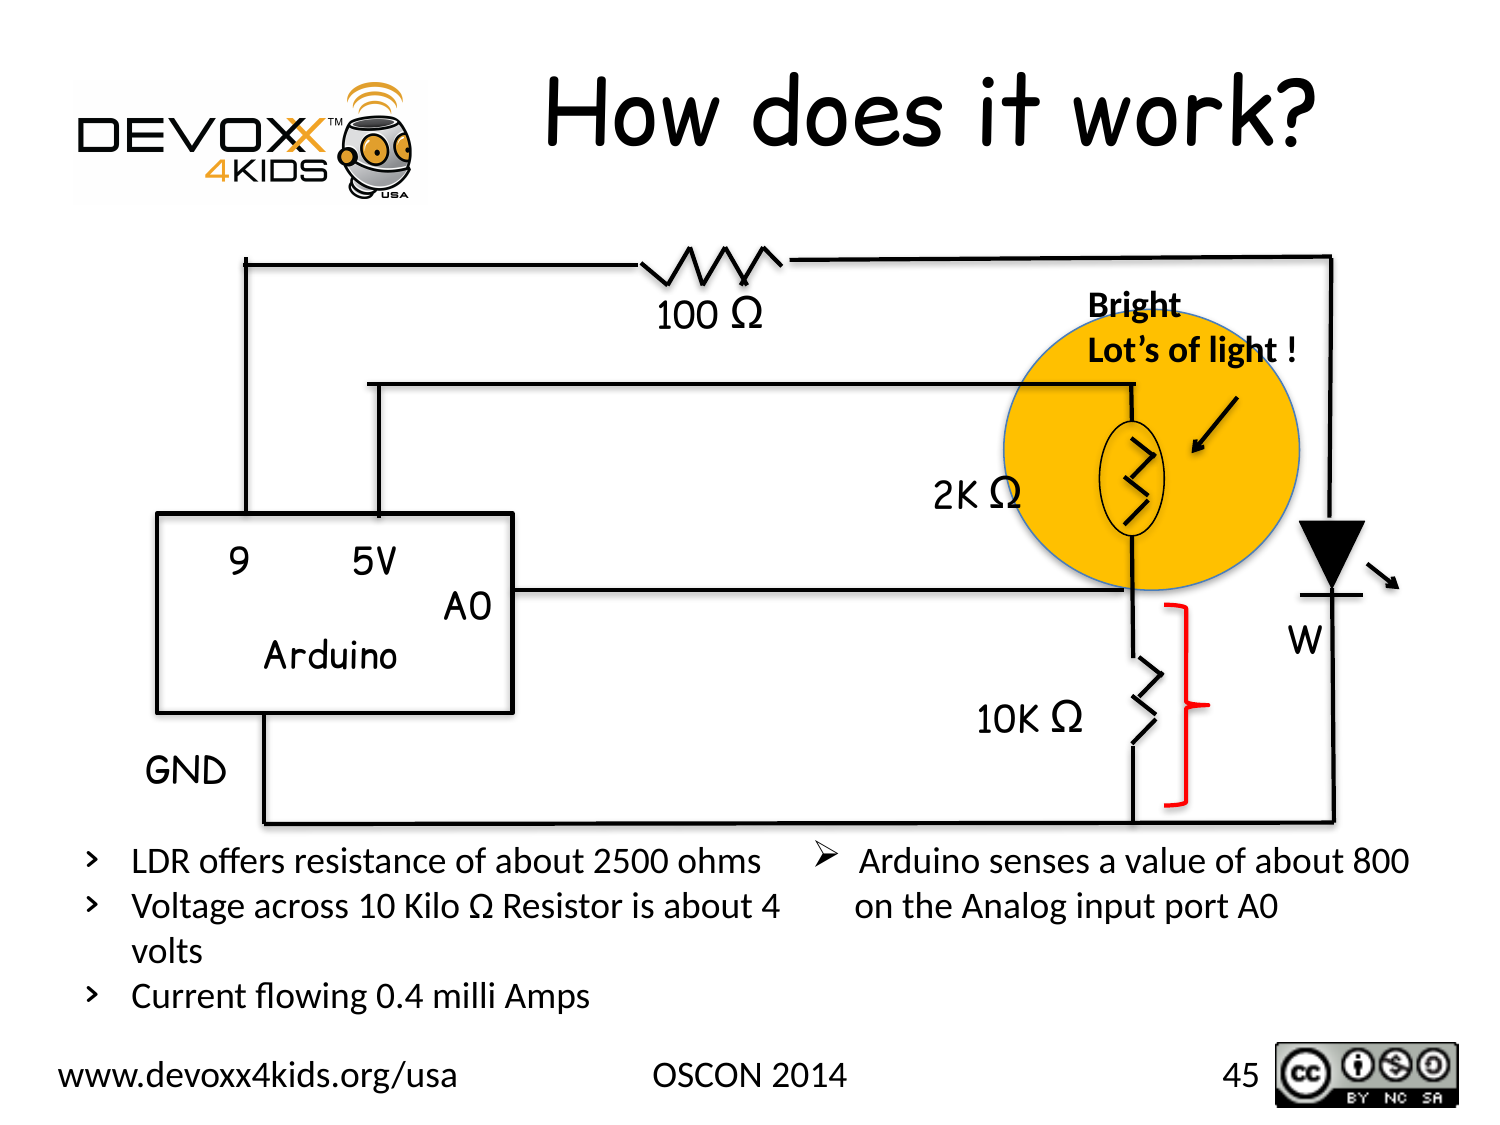

# How does it work?
100 Ω
Bright
Lot’s of light !

2K Ω

     9         5V
                        A0

Arduino

W
10K Ω
GND
LDR offers resistance of about 2500 ohms
Voltage across 10 Kilo Ω Resistor is about 4 volts
Current flowing 0.4 milli Amps
Arduino senses a value of about 800
     on the Analog input port A0
OSCON 2014
45